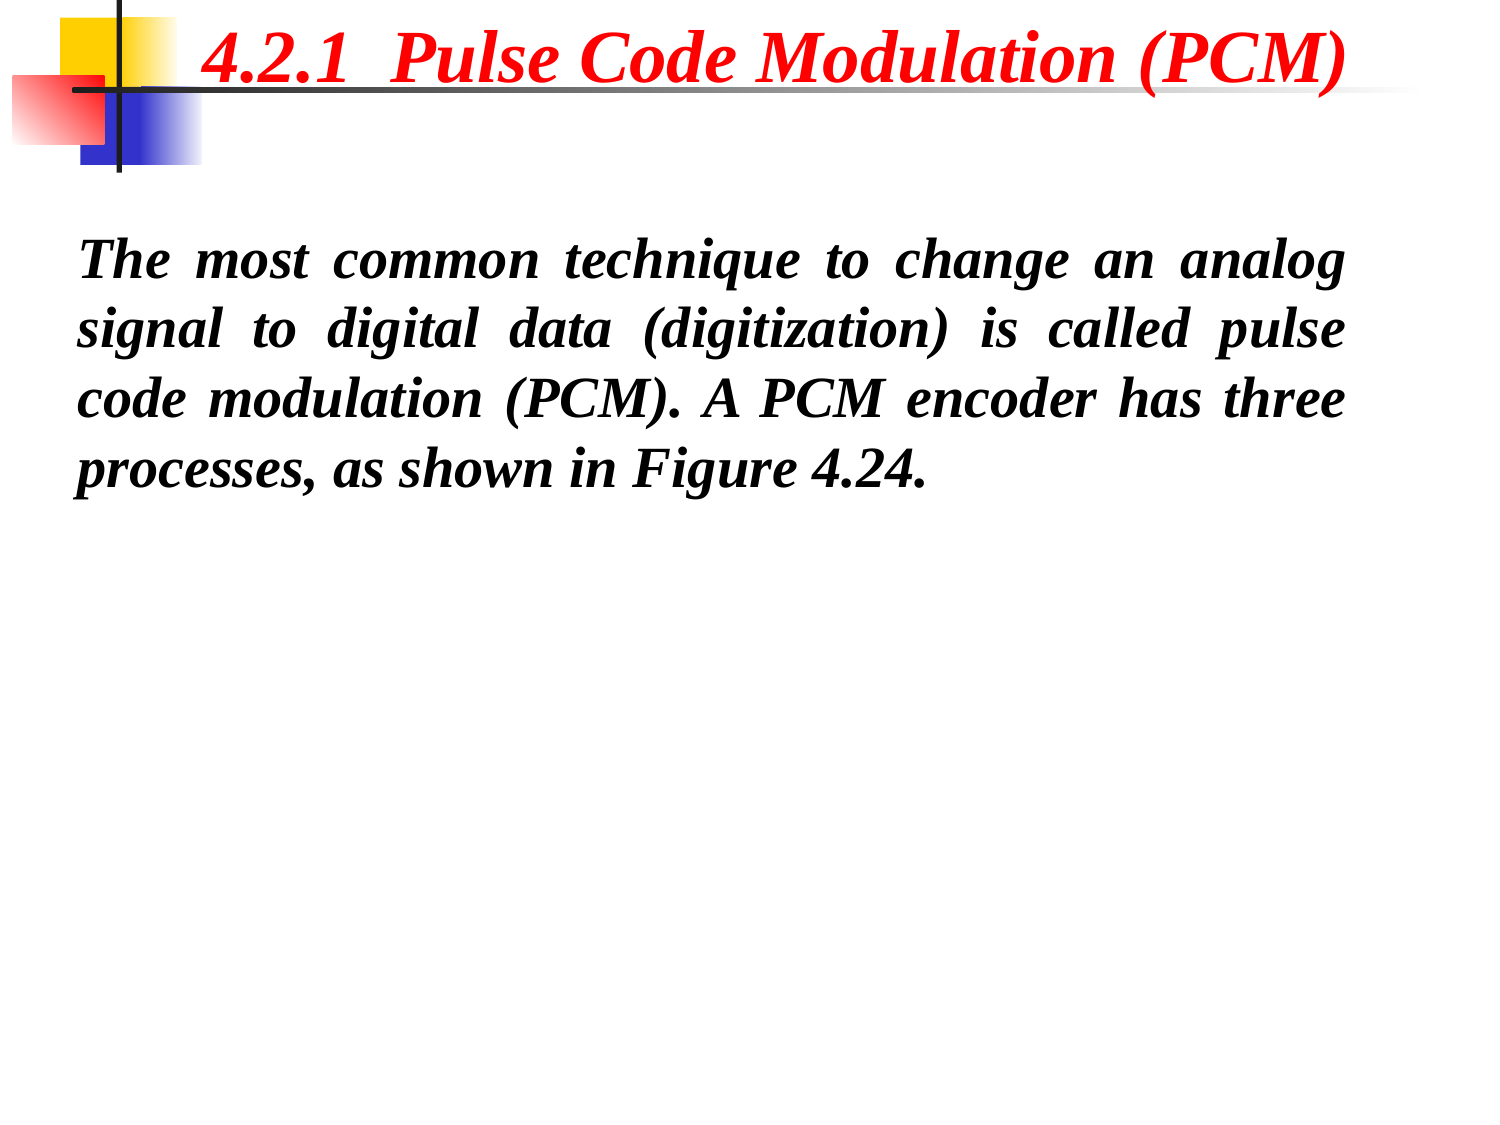

4.2.1  Pulse Code Modulation (PCM)

The most common technique to change an analog signal to digital data (digitization) is called pulse code modulation (PCM). A PCM encoder has three processes, as shown in Figure 4.24.